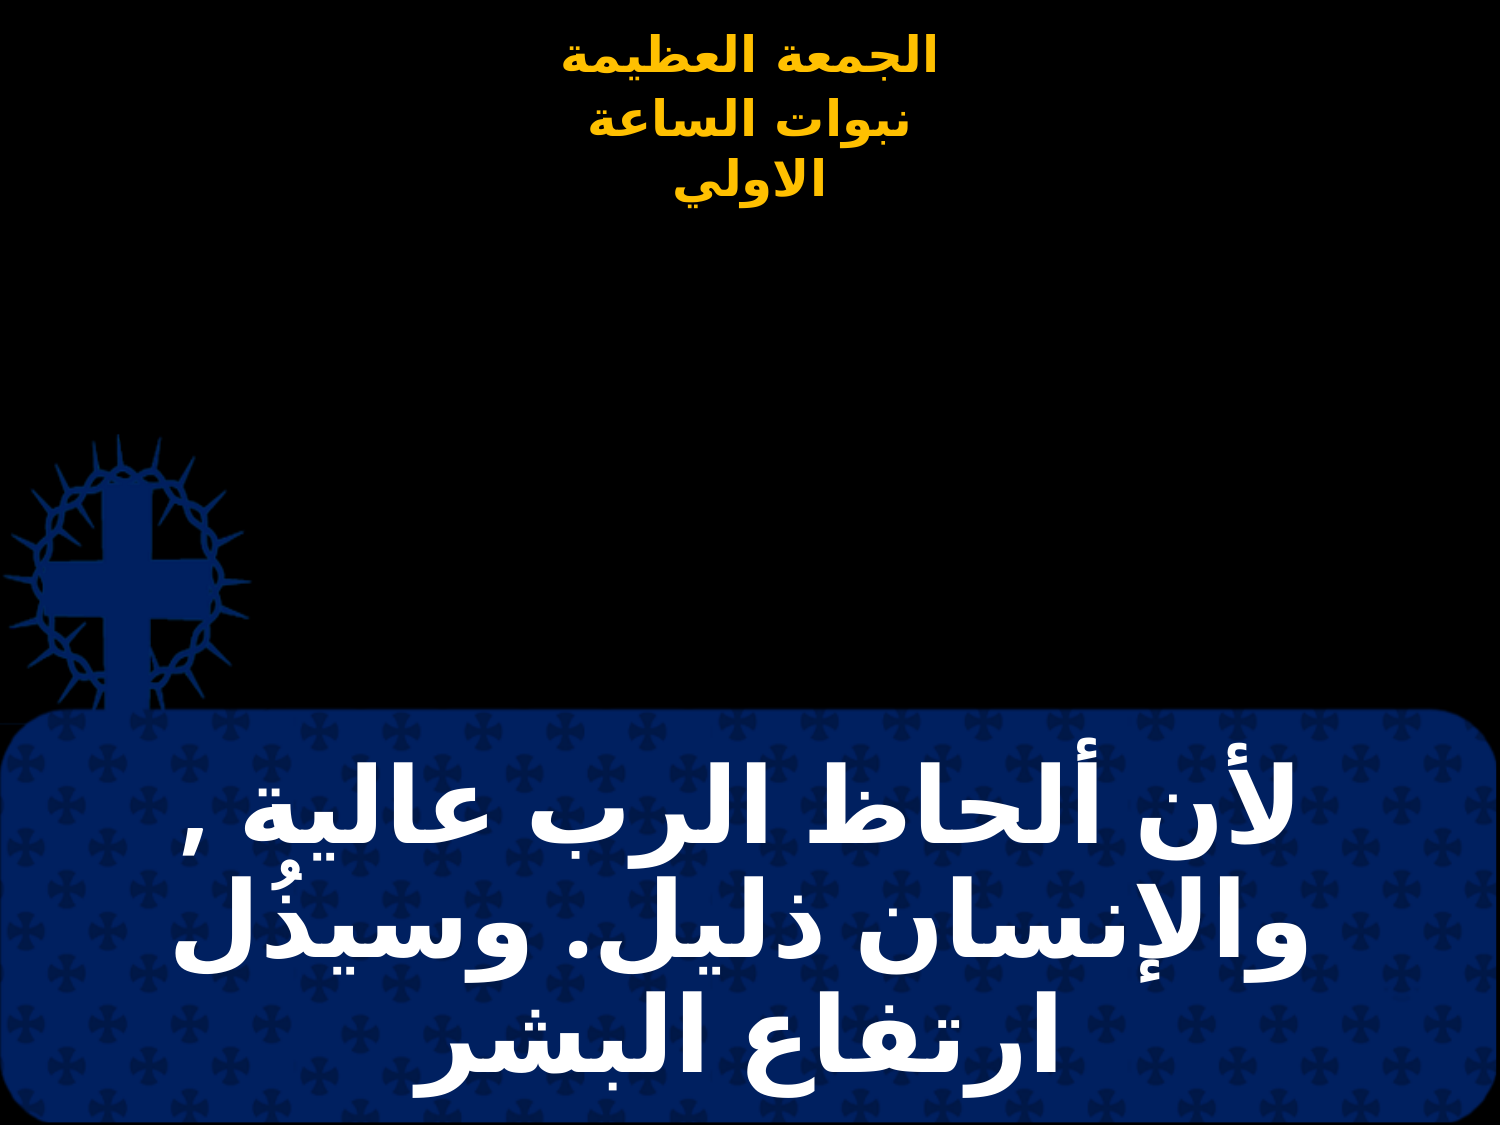

# لأن ألحاظ الرب عالية , والإنسان ذليل. وسيذُل ارتفاع البشر